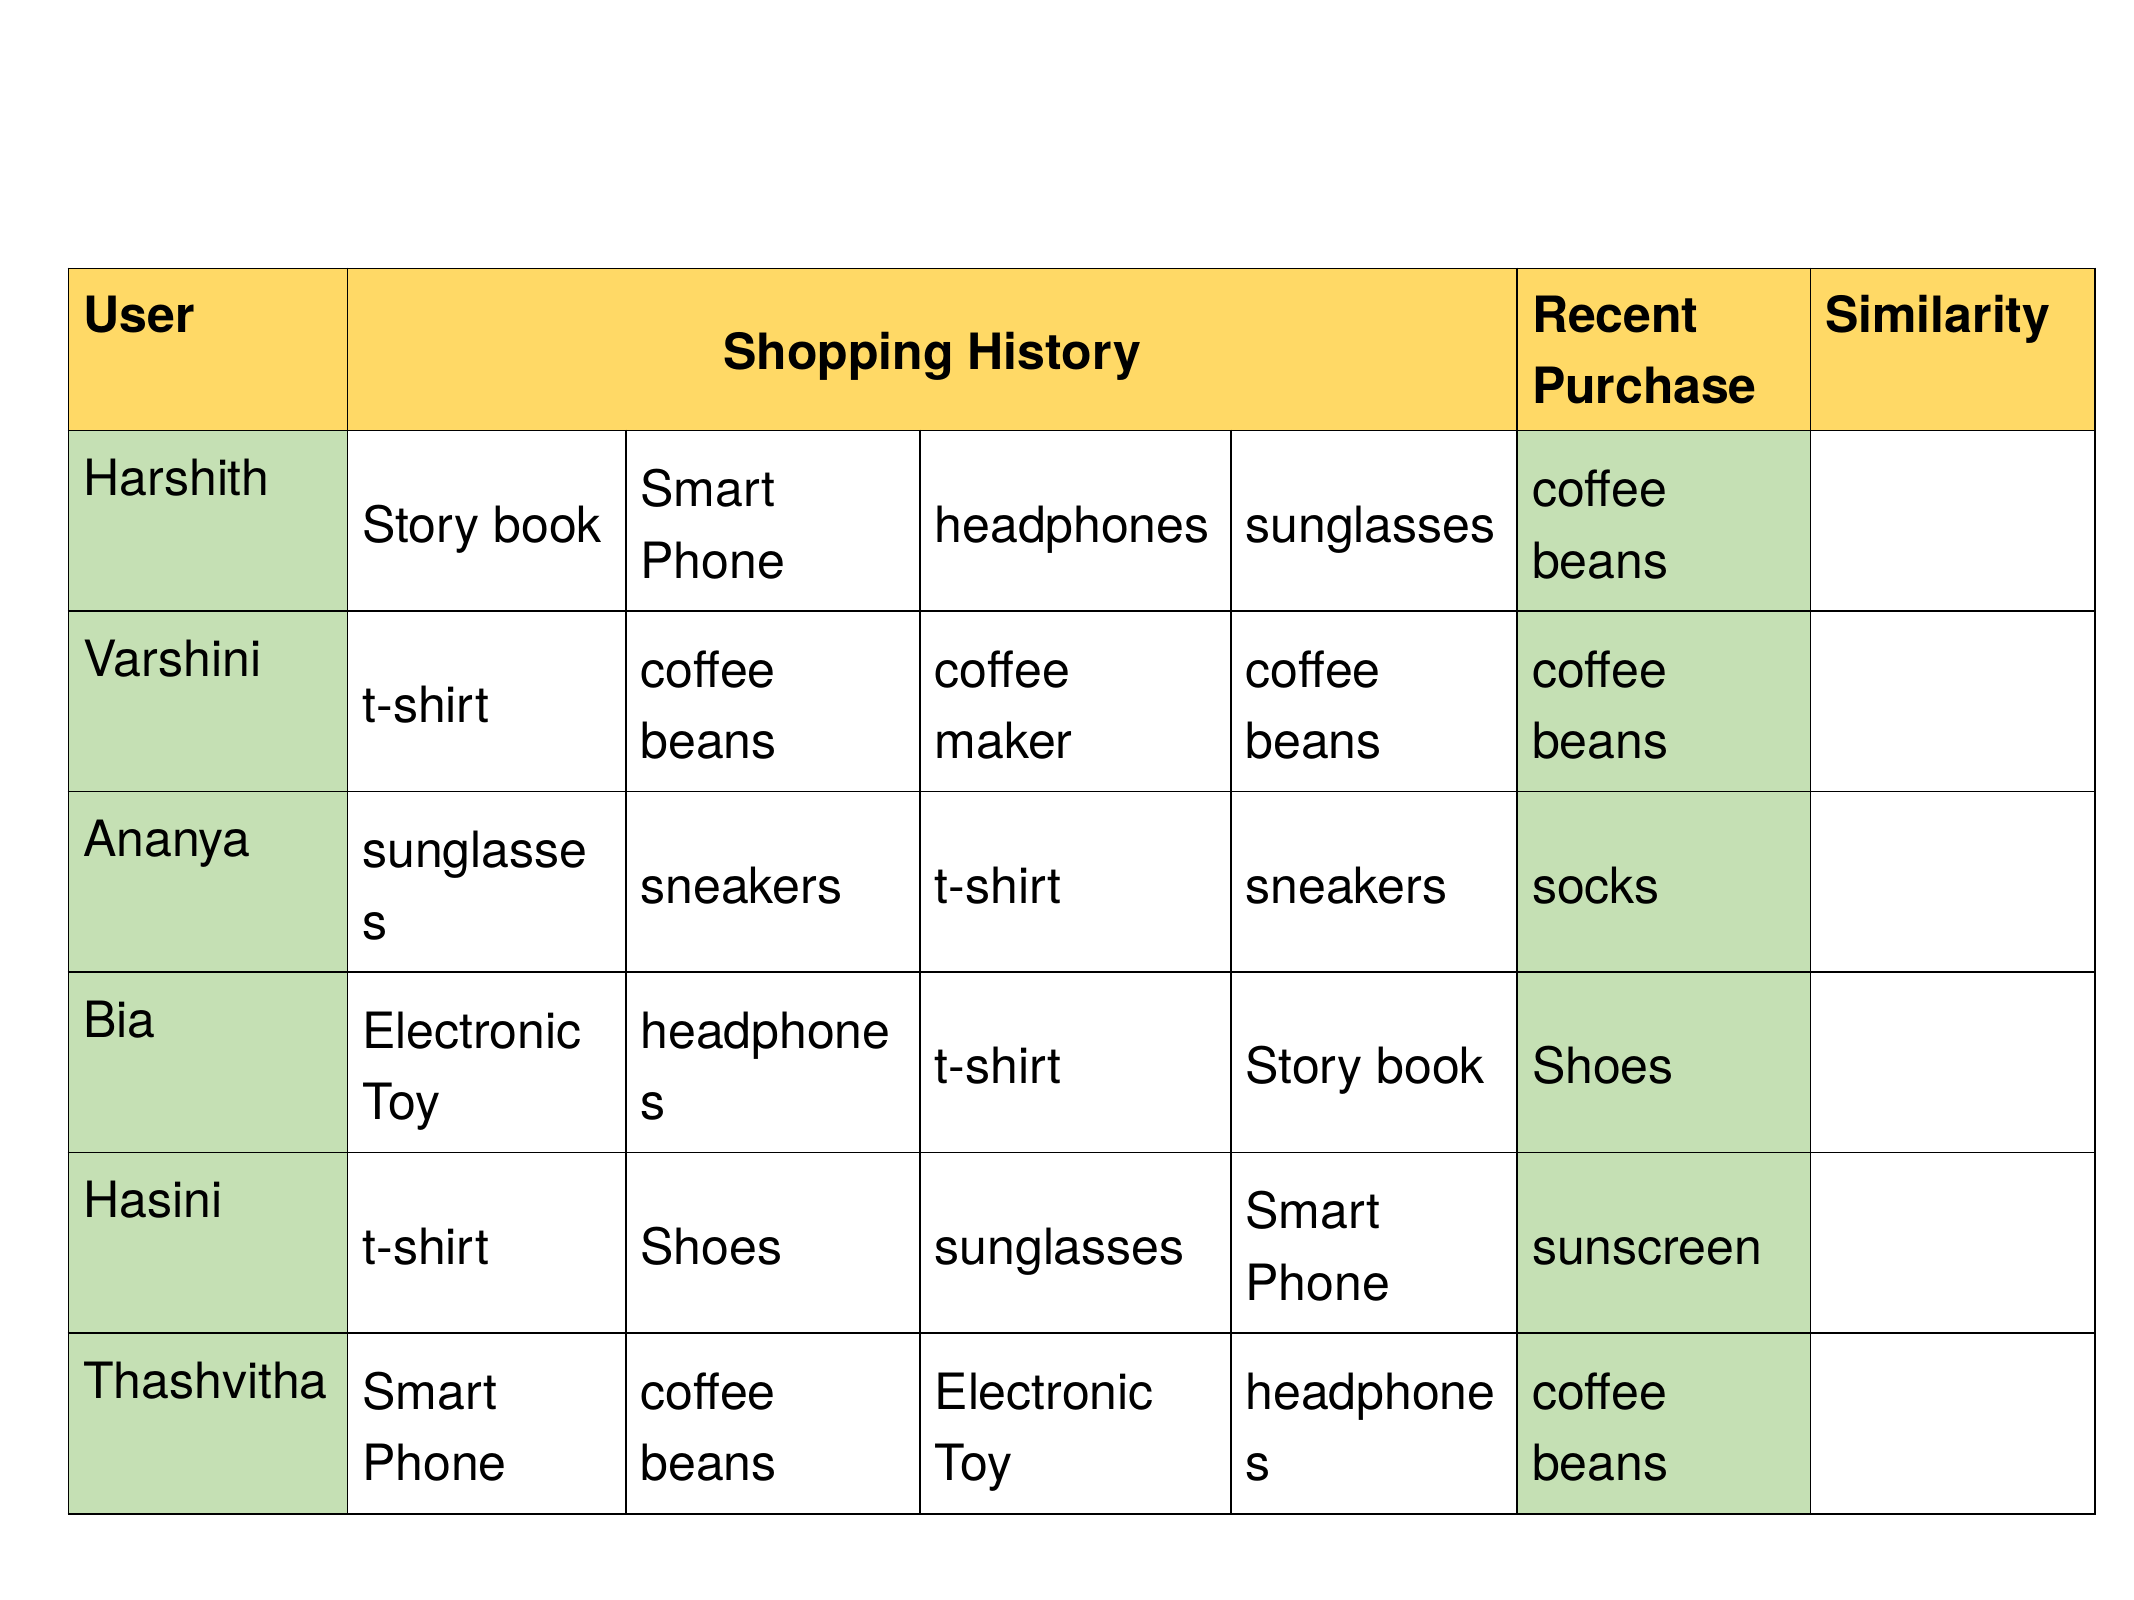

| User | Shopping History |  |  |  | Recent Purchase | Similarity |
| --- | --- | --- | --- | --- | --- | --- |
| Harshith | Story book | Smart Phone | headphones | sunglasses | coffee beans |  |
| Varshini | t-shirt | coffee beans | coffee maker | coffee beans | coffee beans |  |
| Ananya | sunglasses | sneakers | t-shirt | sneakers | socks |  |
| Bia | Electronic Toy | headphones | t-shirt | Story book | Shoes |  |
| Hasini | t-shirt | Shoes | sunglasses | Smart Phone | sunscreen |  |
| Thashvitha | Smart Phone | coffee beans | Electronic Toy | headphones | coffee beans |  |